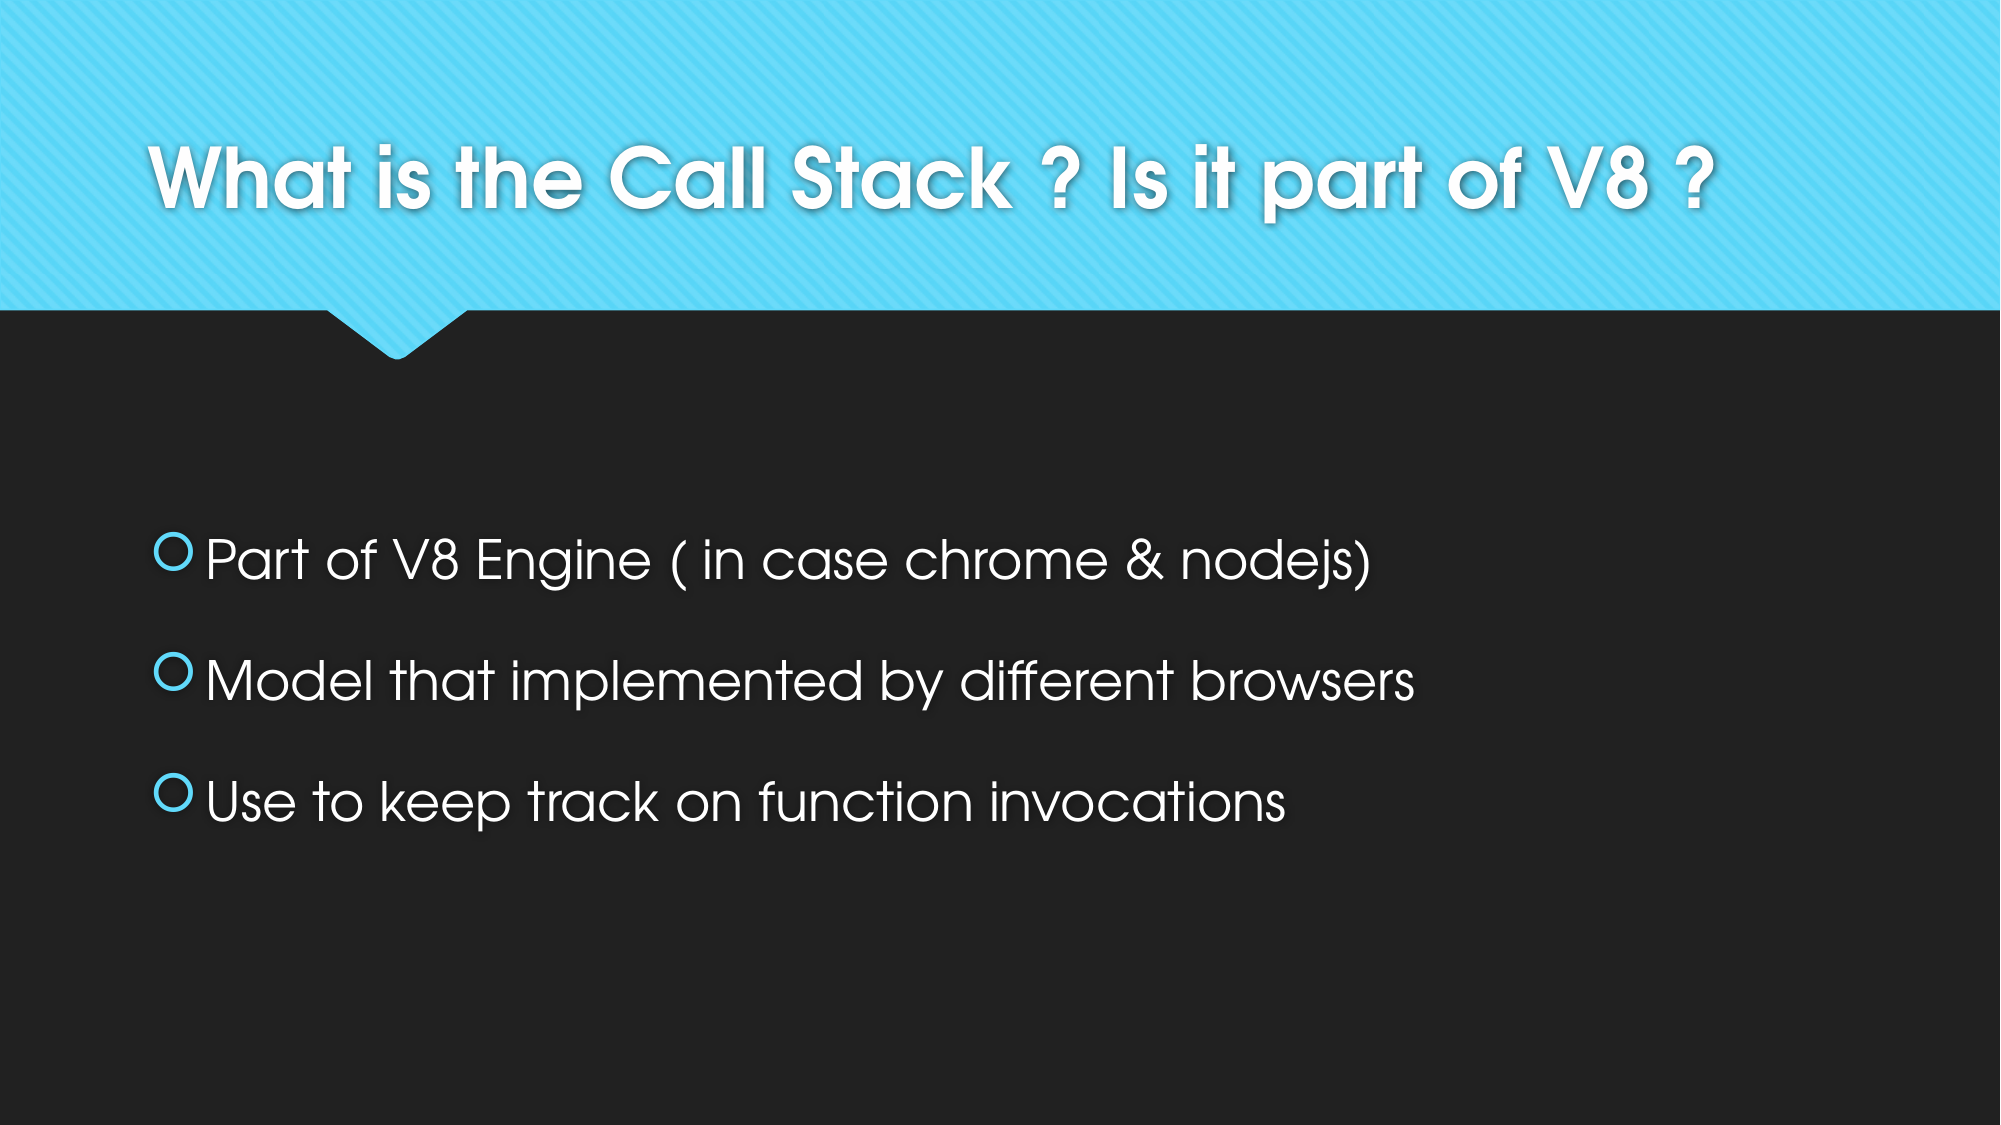

# What is the Call Stack ? Is it part of V8 ?
Part of V8 Engine ( in case chrome & nodejs)
Model that implemented by different browsers
Use to keep track on function invocations